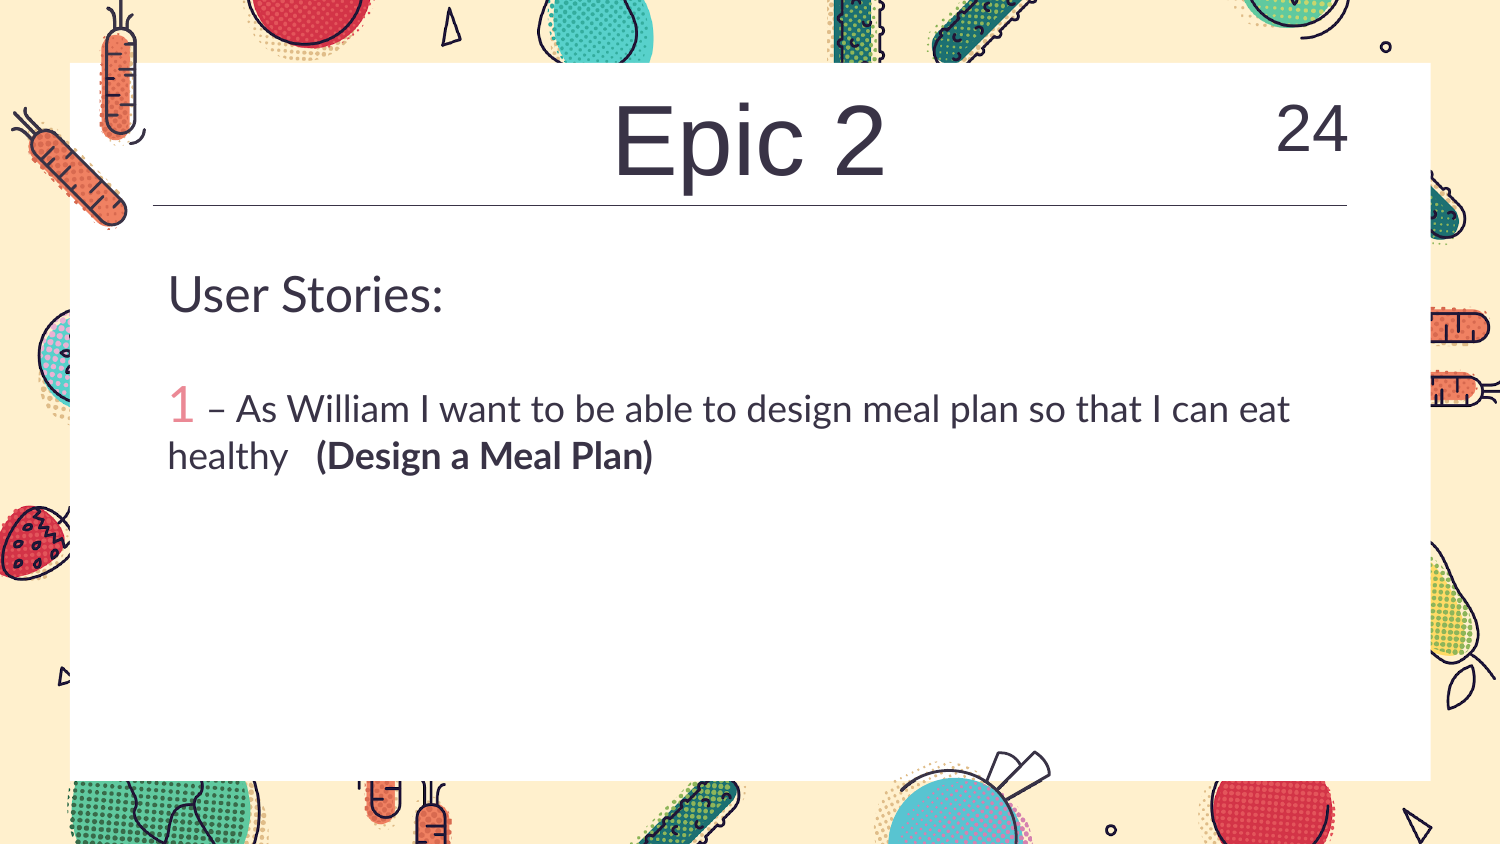

# Epic 2
24
User Stories:

1 – As William I want to be able to design meal plan so that I can eat healthy   (Design a Meal Plan)